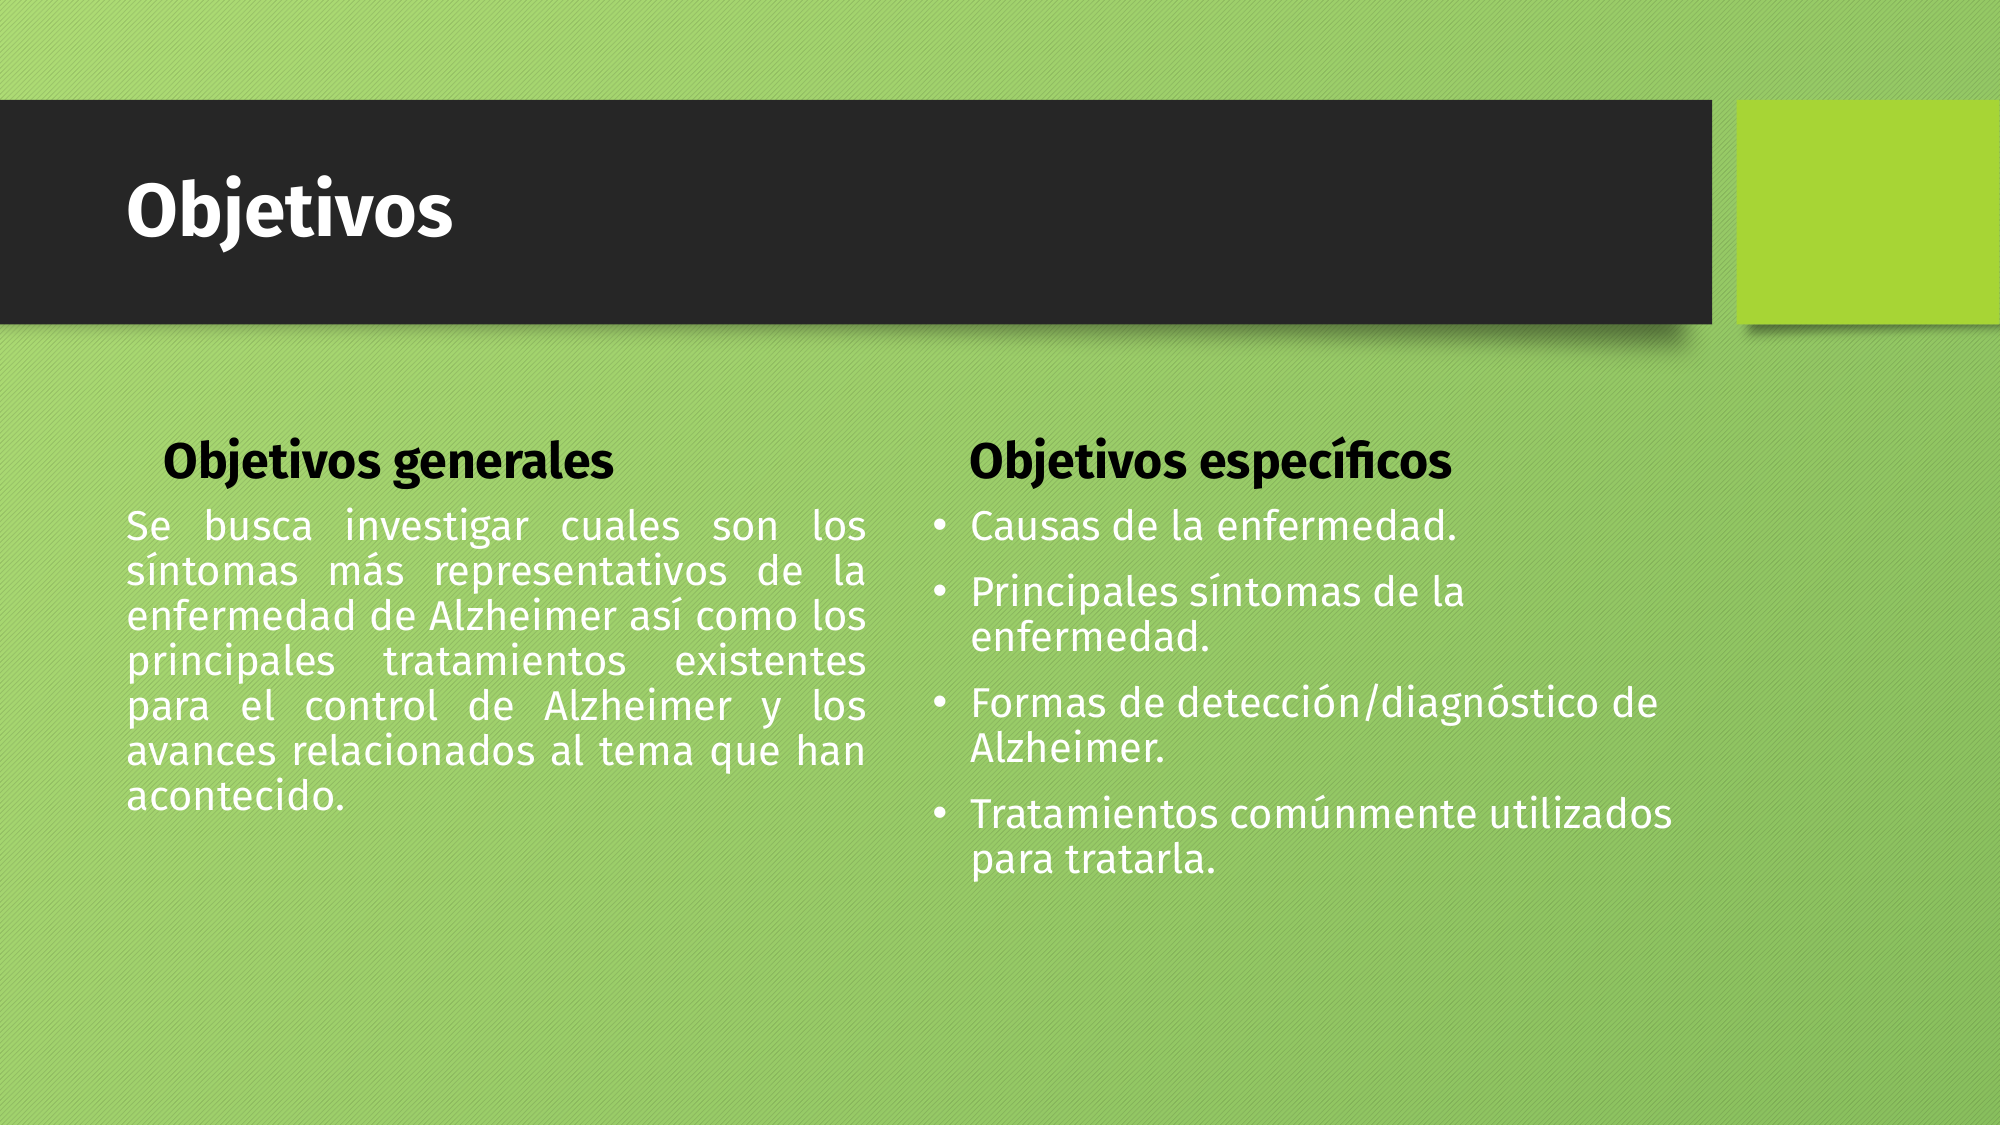

# Objetivos
Objetivos generales
Objetivos específicos
Se busca investigar cuales son los síntomas más representativos de la enfermedad de Alzheimer así como los principales tratamientos existentes para el control de Alzheimer y los avances relacionados al tema que han acontecido.

Causas de la enfermedad.
Principales síntomas de la enfermedad.
Formas de detección/diagnóstico de Alzheimer.
Tratamientos comúnmente utilizados para tratarla.